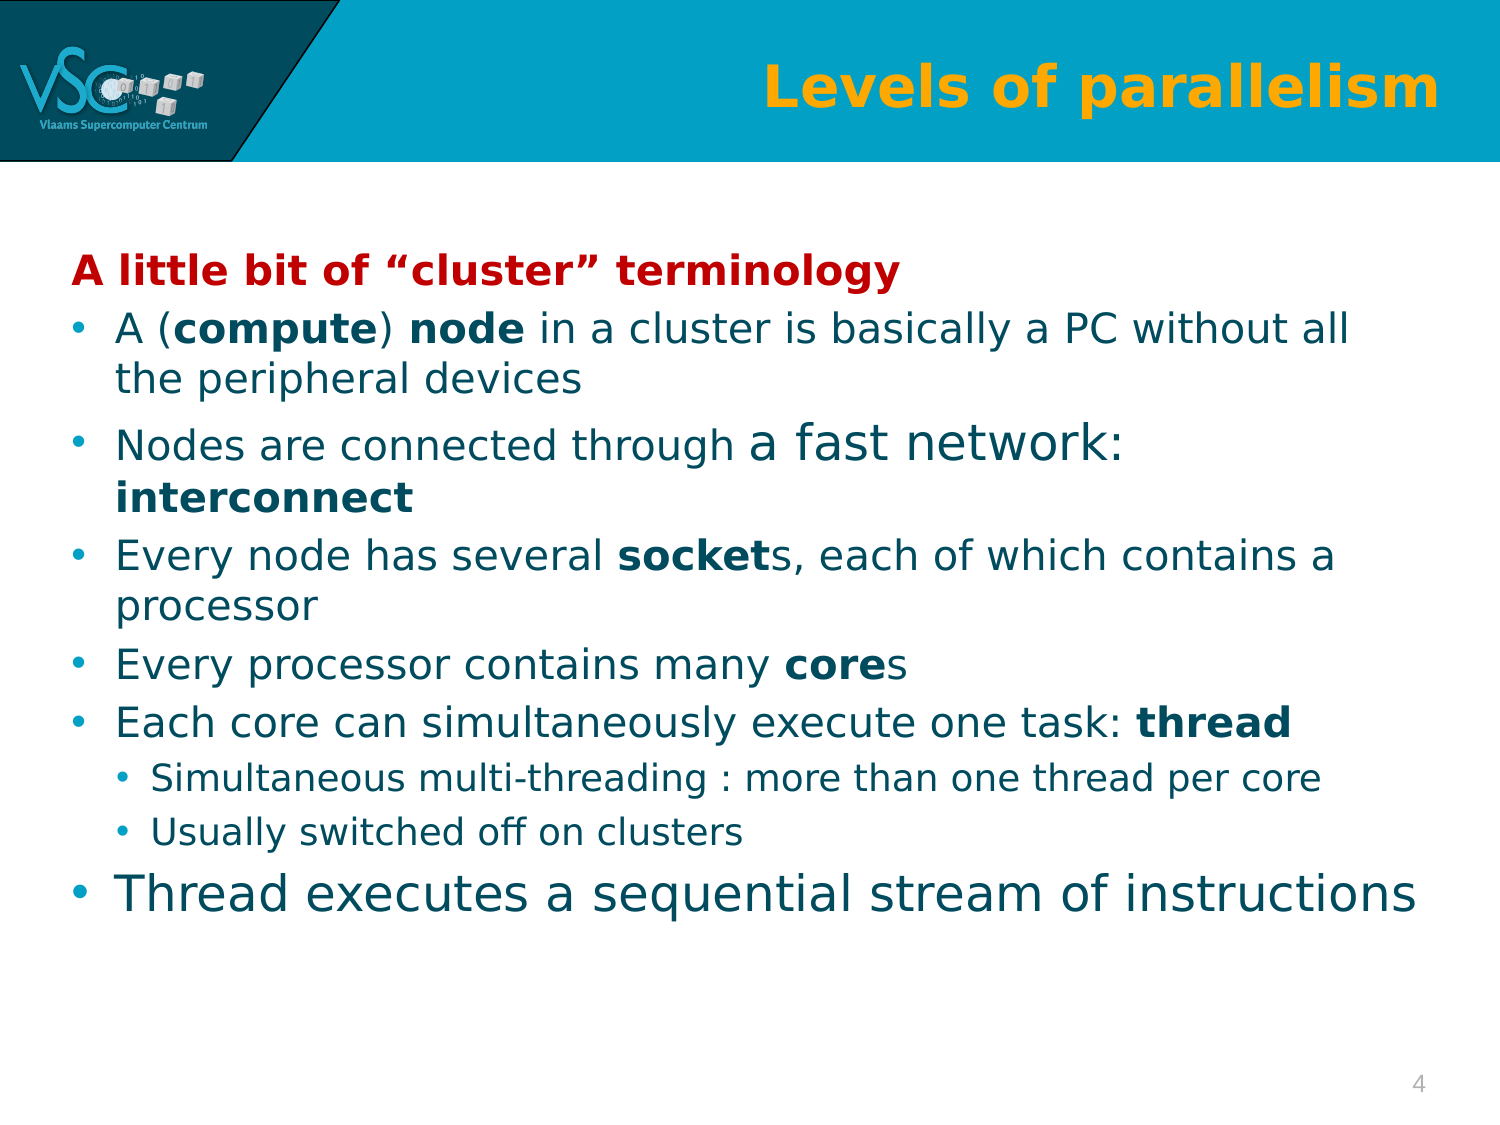

# Levels of parallelism
A little bit of “cluster” terminology
A (compute) node in a cluster is basically a PC without all the peripheral devices
Nodes are connected through a fast network: interconnect
Every node has several sockets, each of which contains a processor
Every processor contains many cores
Each core can simultaneously execute one task: thread
Simultaneous multi-threading : more than one thread per core
Usually switched off on clusters
Thread executes a sequential stream of instructions

4